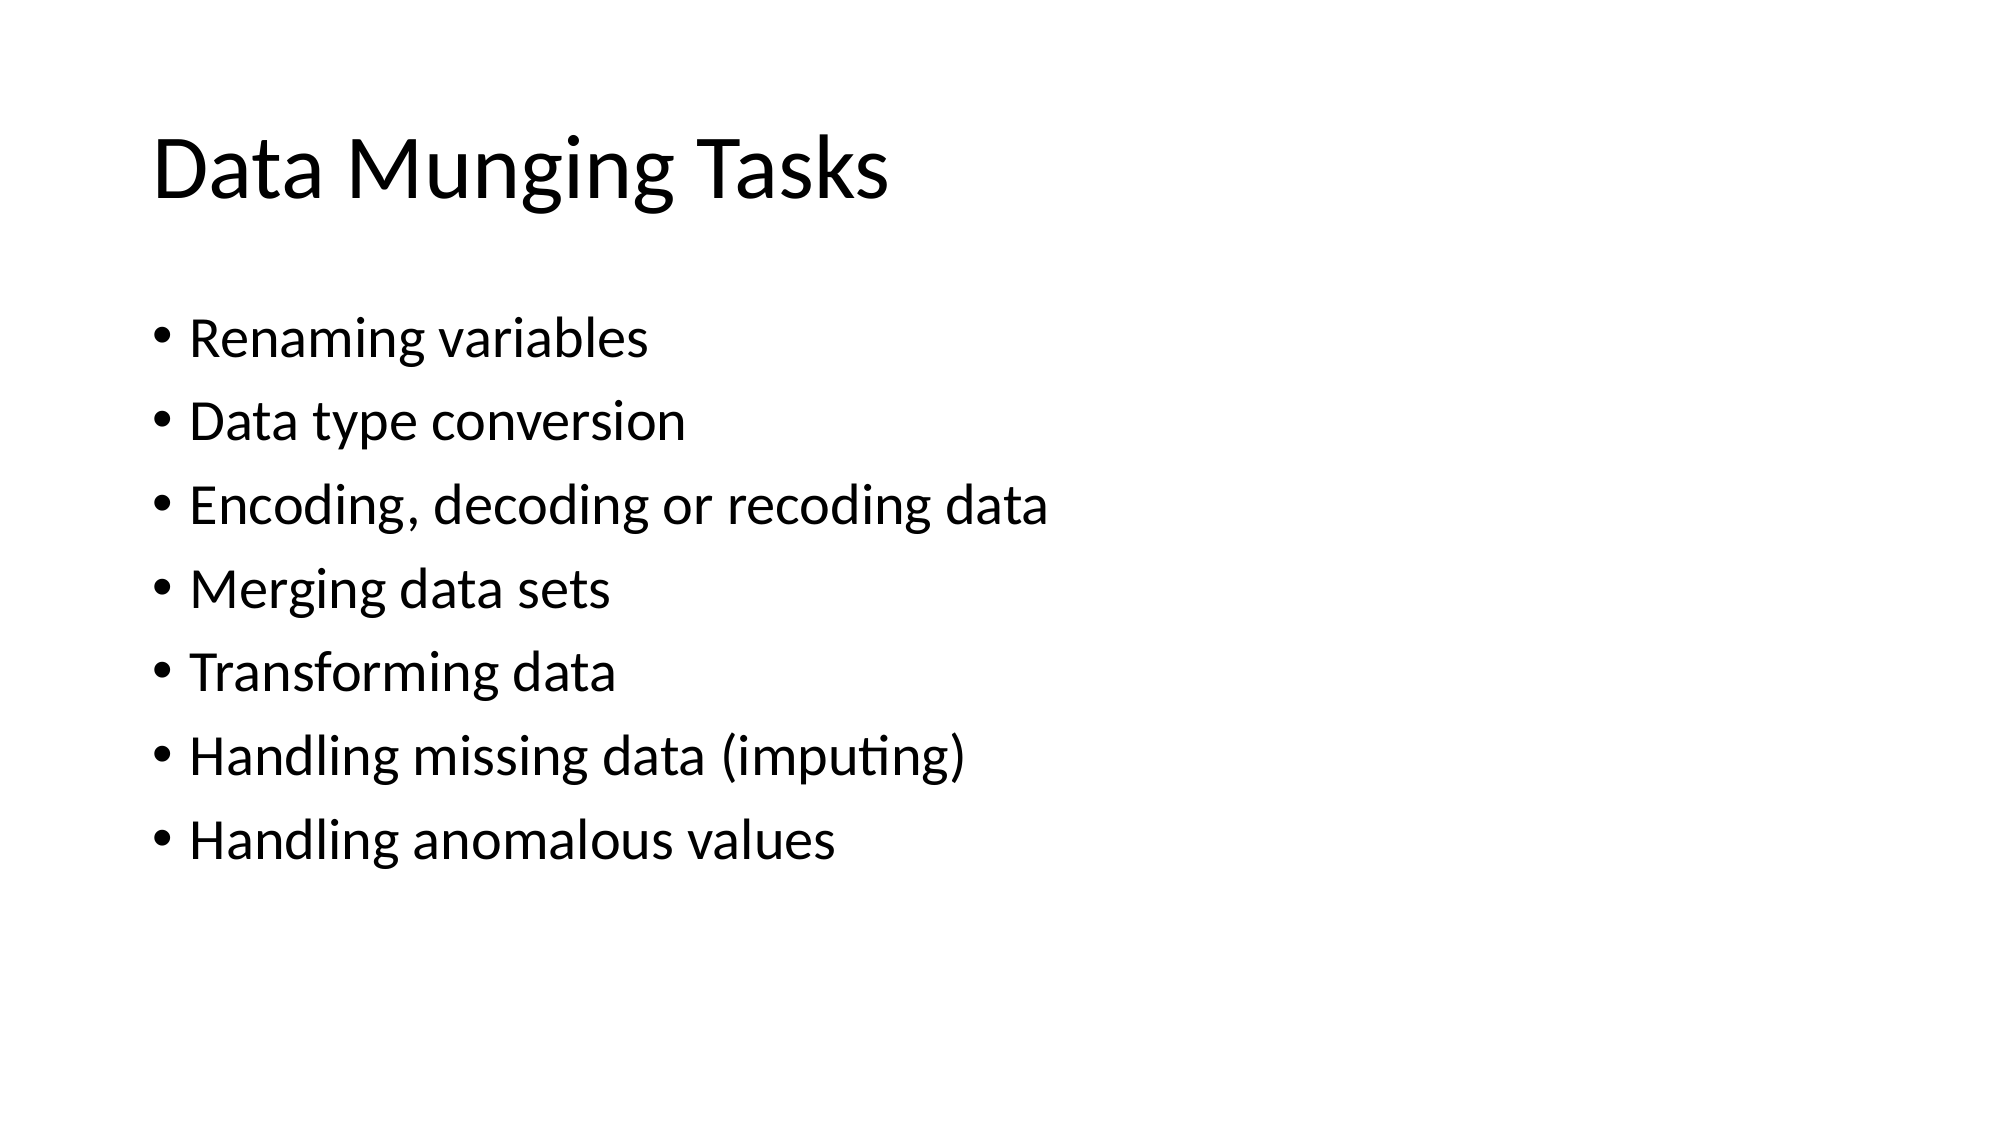

# Data Munging Tasks
Renaming variables
Data type conversion
Encoding, decoding or recoding data
Merging data sets
Transforming data
Handling missing data (imputing)
Handling anomalous values